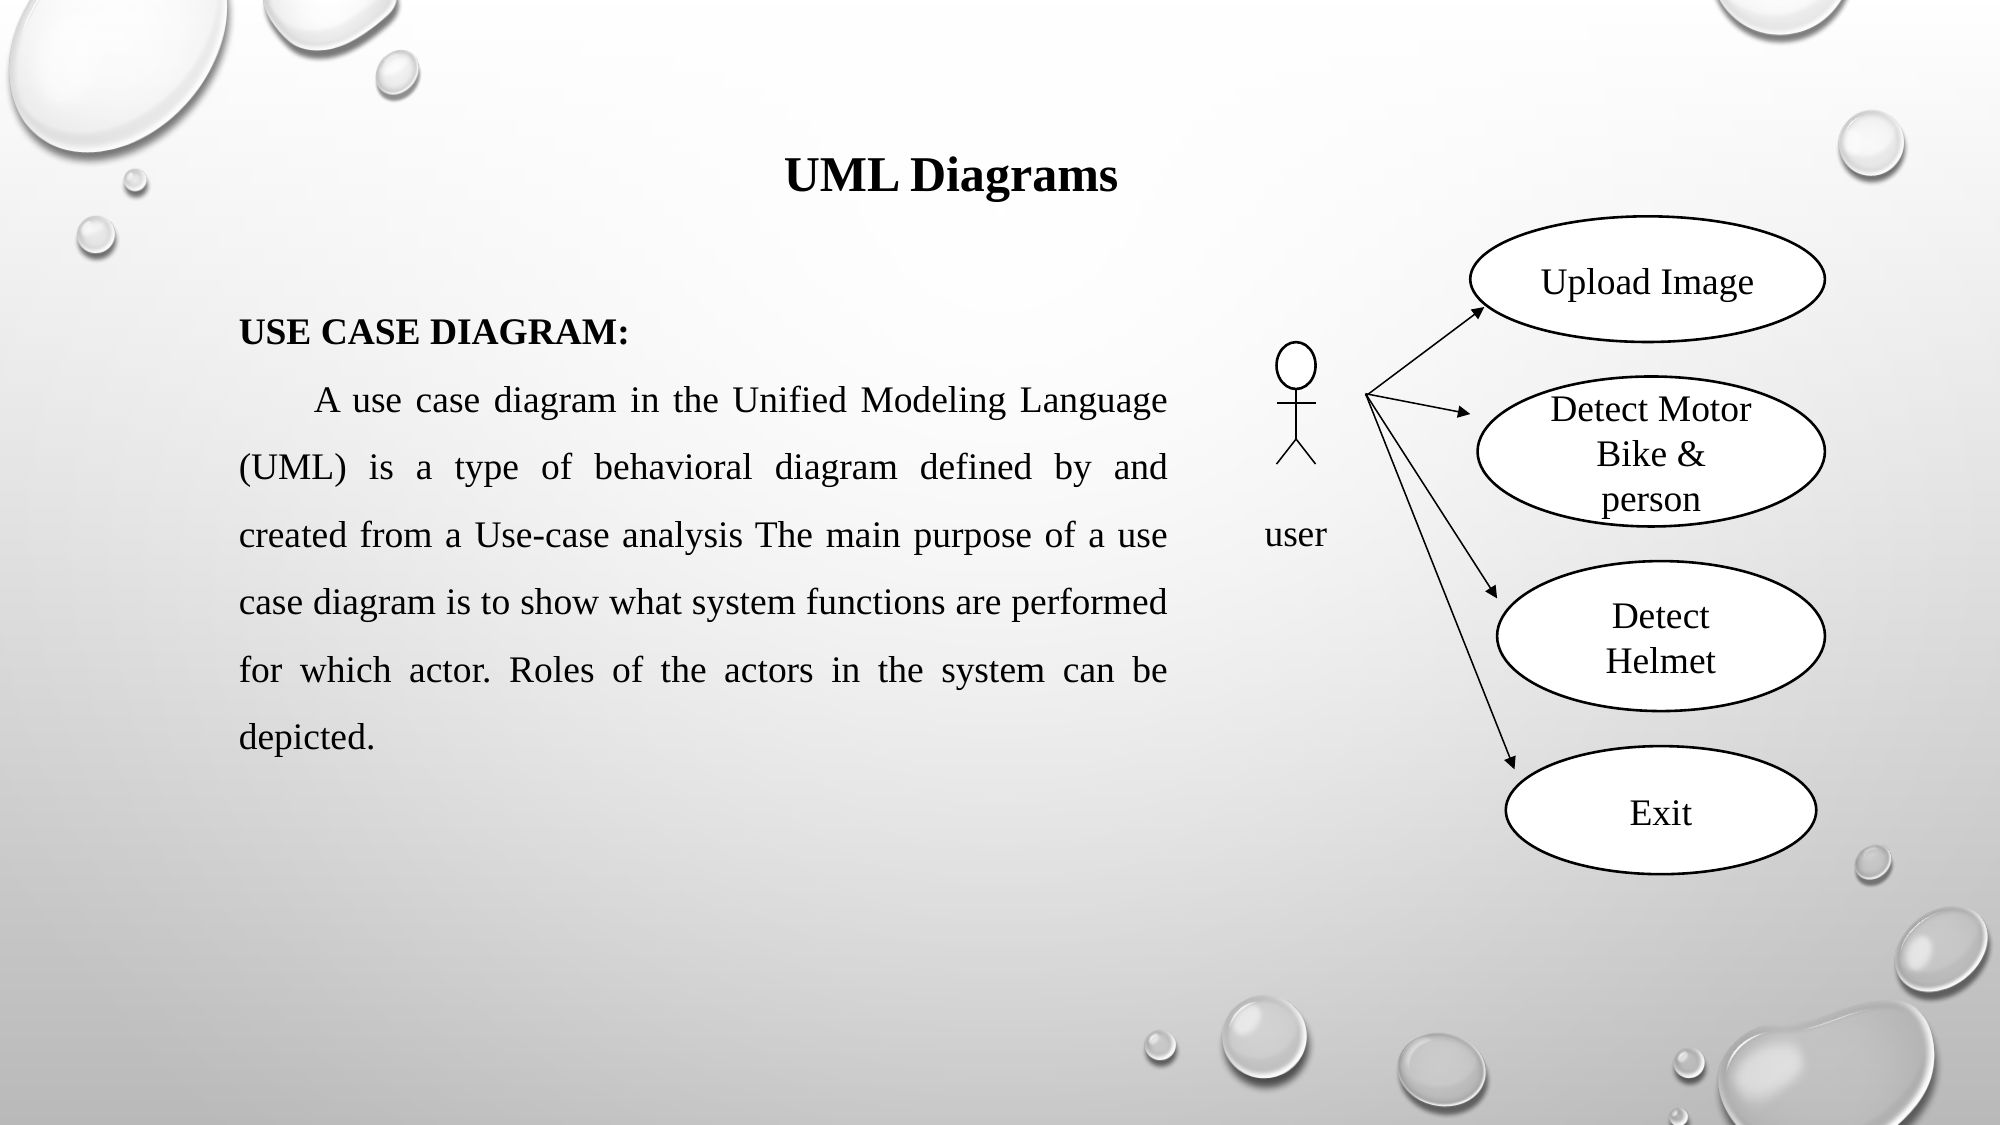

UML Diagrams
Upload Image
USE CASE DIAGRAM:
A use case diagram in the Unified Modeling Language (UML) is a type of behavioral diagram defined by and created from a Use-case analysis The main purpose of a use case diagram is to show what system functions are performed for which actor. Roles of the actors in the system can be depicted.

Detect Motor Bike & person
user
Detect Helmet
Exit